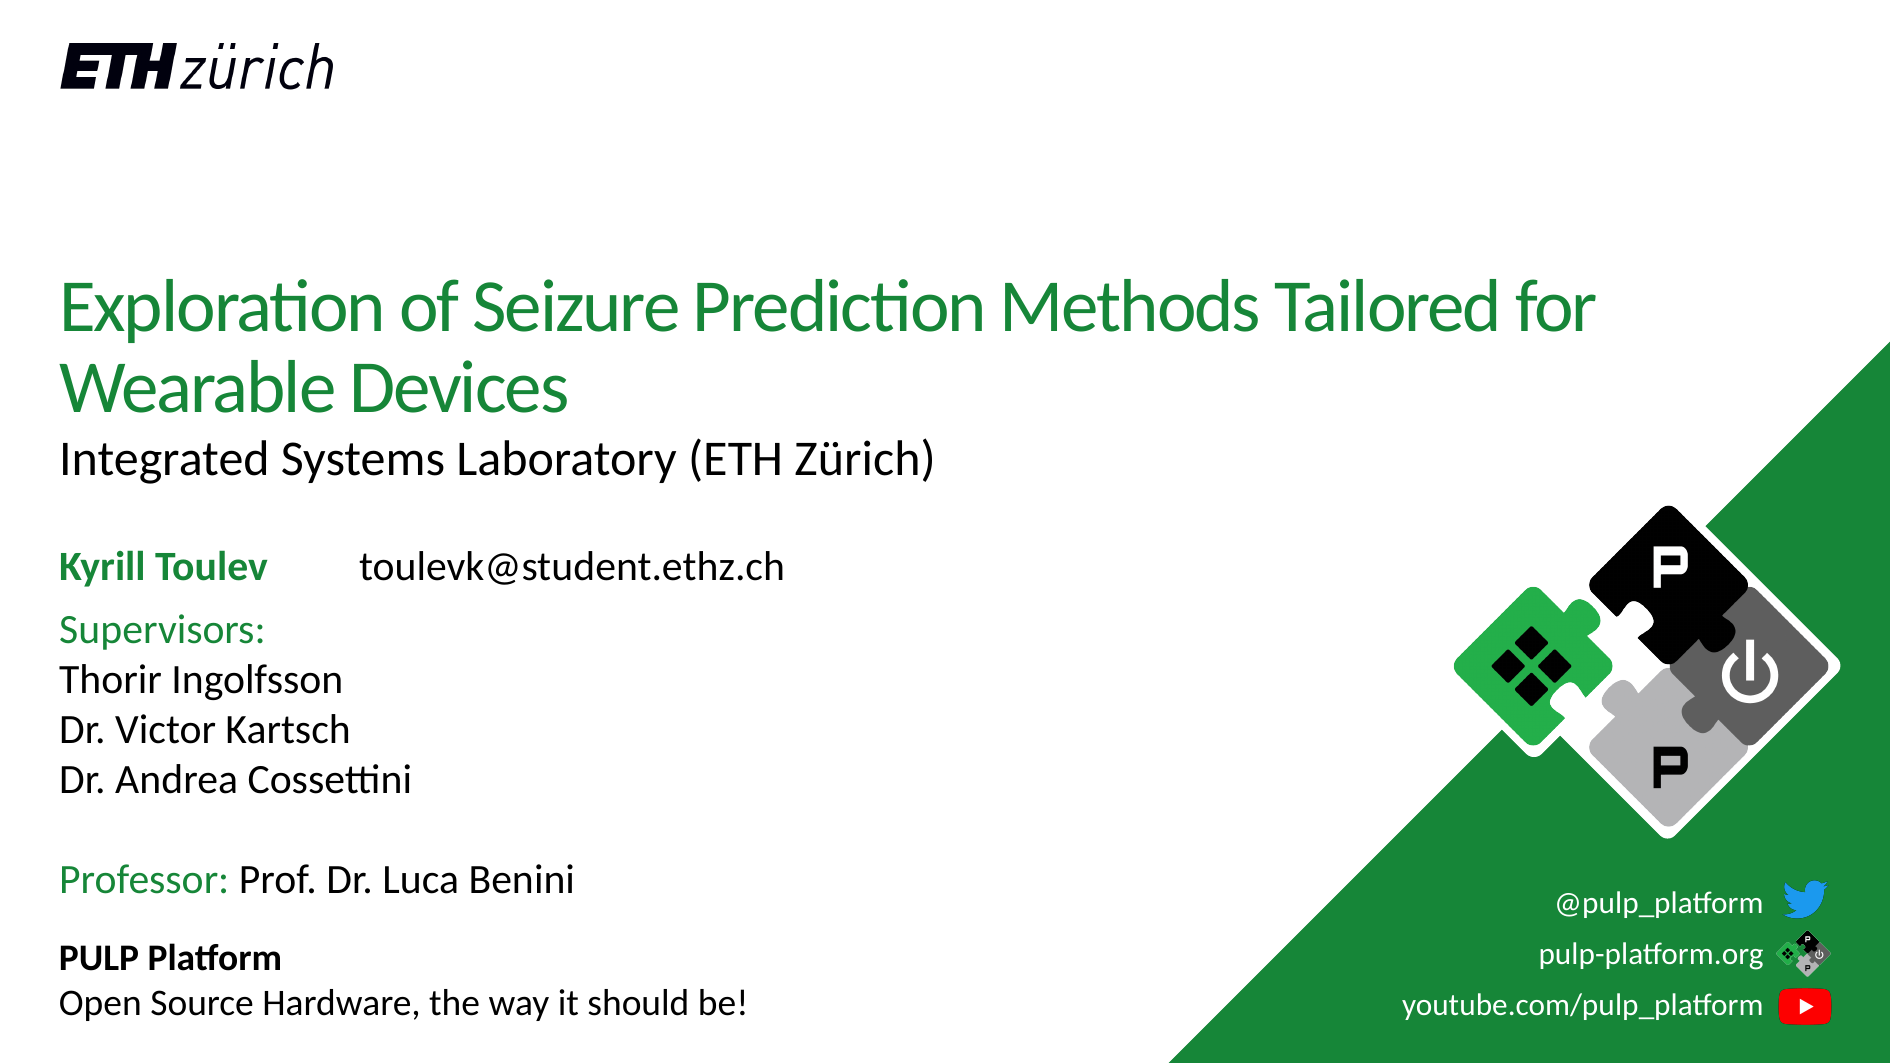

# Exploration of Seizure Prediction Methods Tailored for Wearable Devices
Integrated Systems Laboratory (ETH Zürich)
Kyrill Toulev	toulevk@student.ethz.ch
Supervisors:
Thorir Ingolfsson
Dr. Victor Kartsch
Dr. Andrea Cossettini

Professor: Prof. Dr. Luca Benini